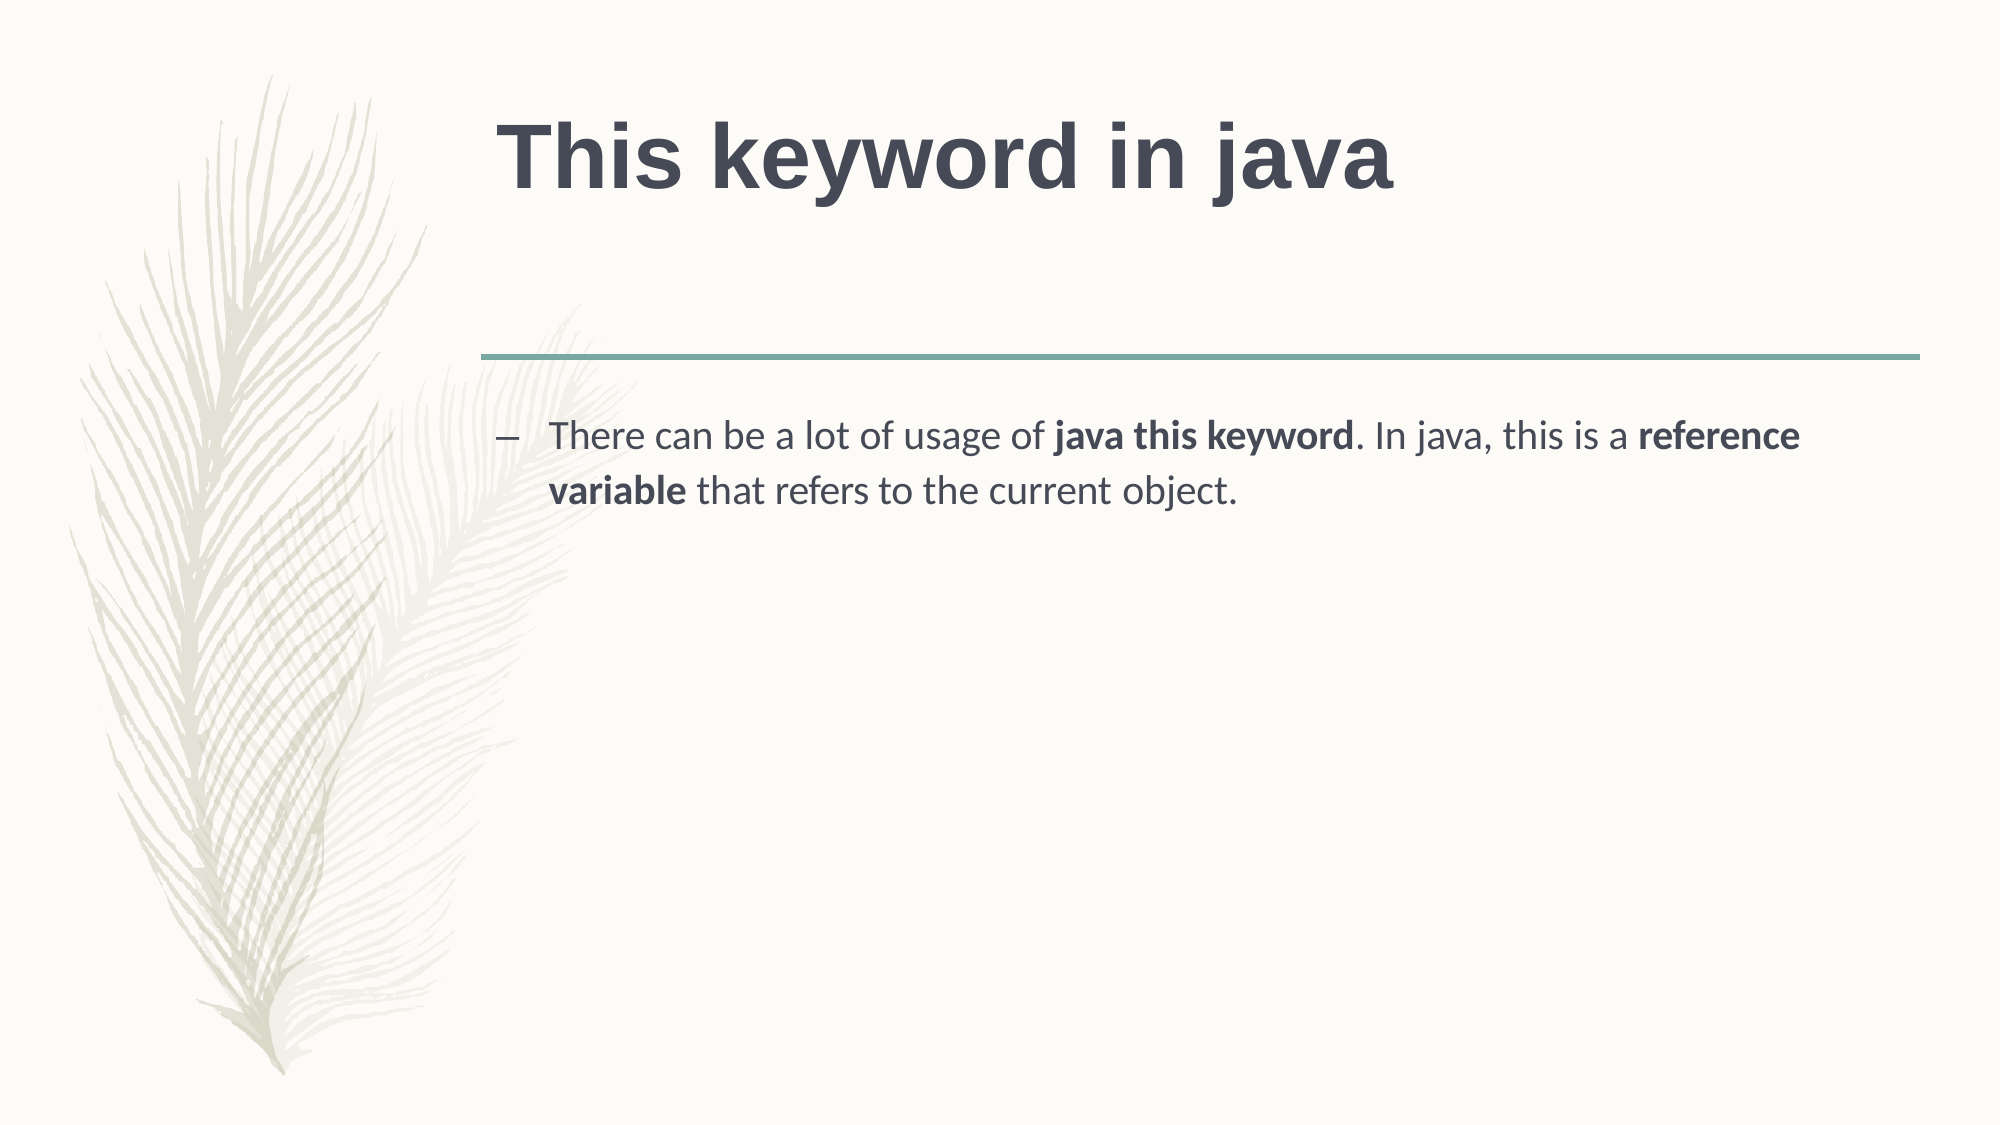

# This keyword in java
–	There can be a lot of usage of java this keyword. In java, this is a reference  variable that refers to the current object.